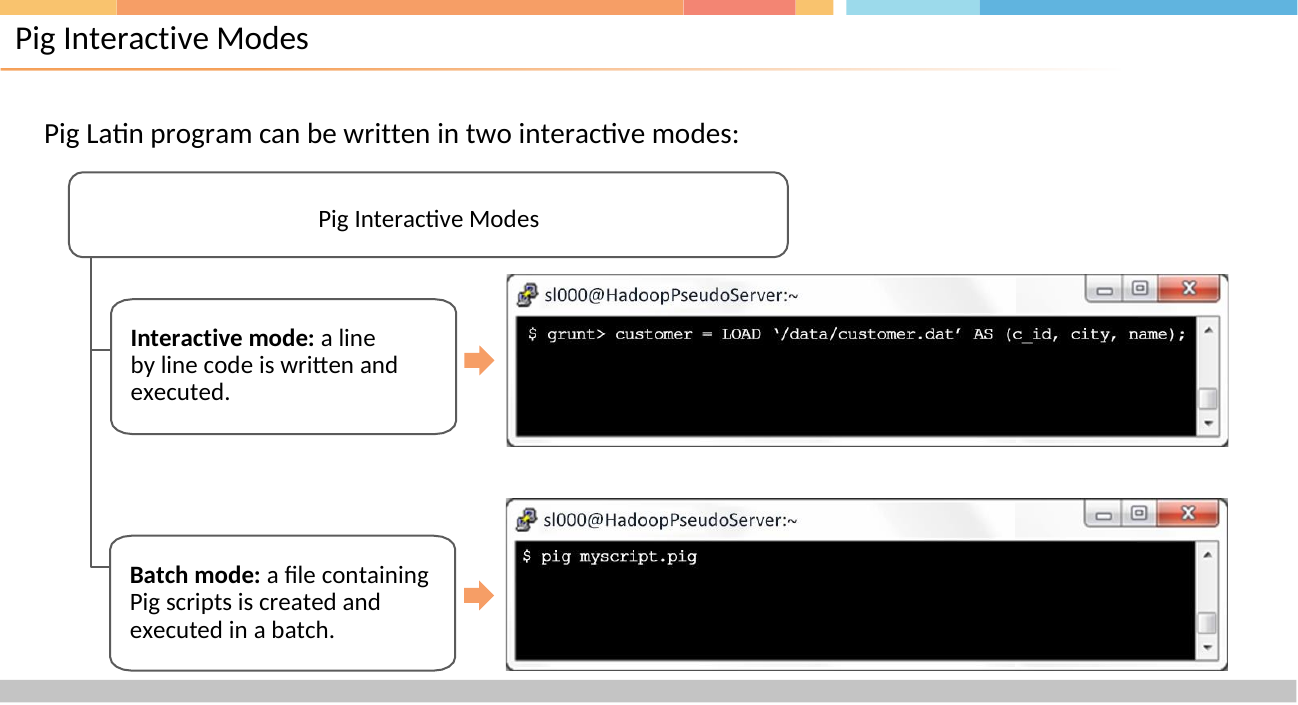

# Pig Interactive Modes

Pig Latin program can be written in two interactive modes:

Pig Interactive Modes

Interactive mode: a line by line code is written and executed.

Batch mode: a file containing Pig scripts is created and executed in a batch.